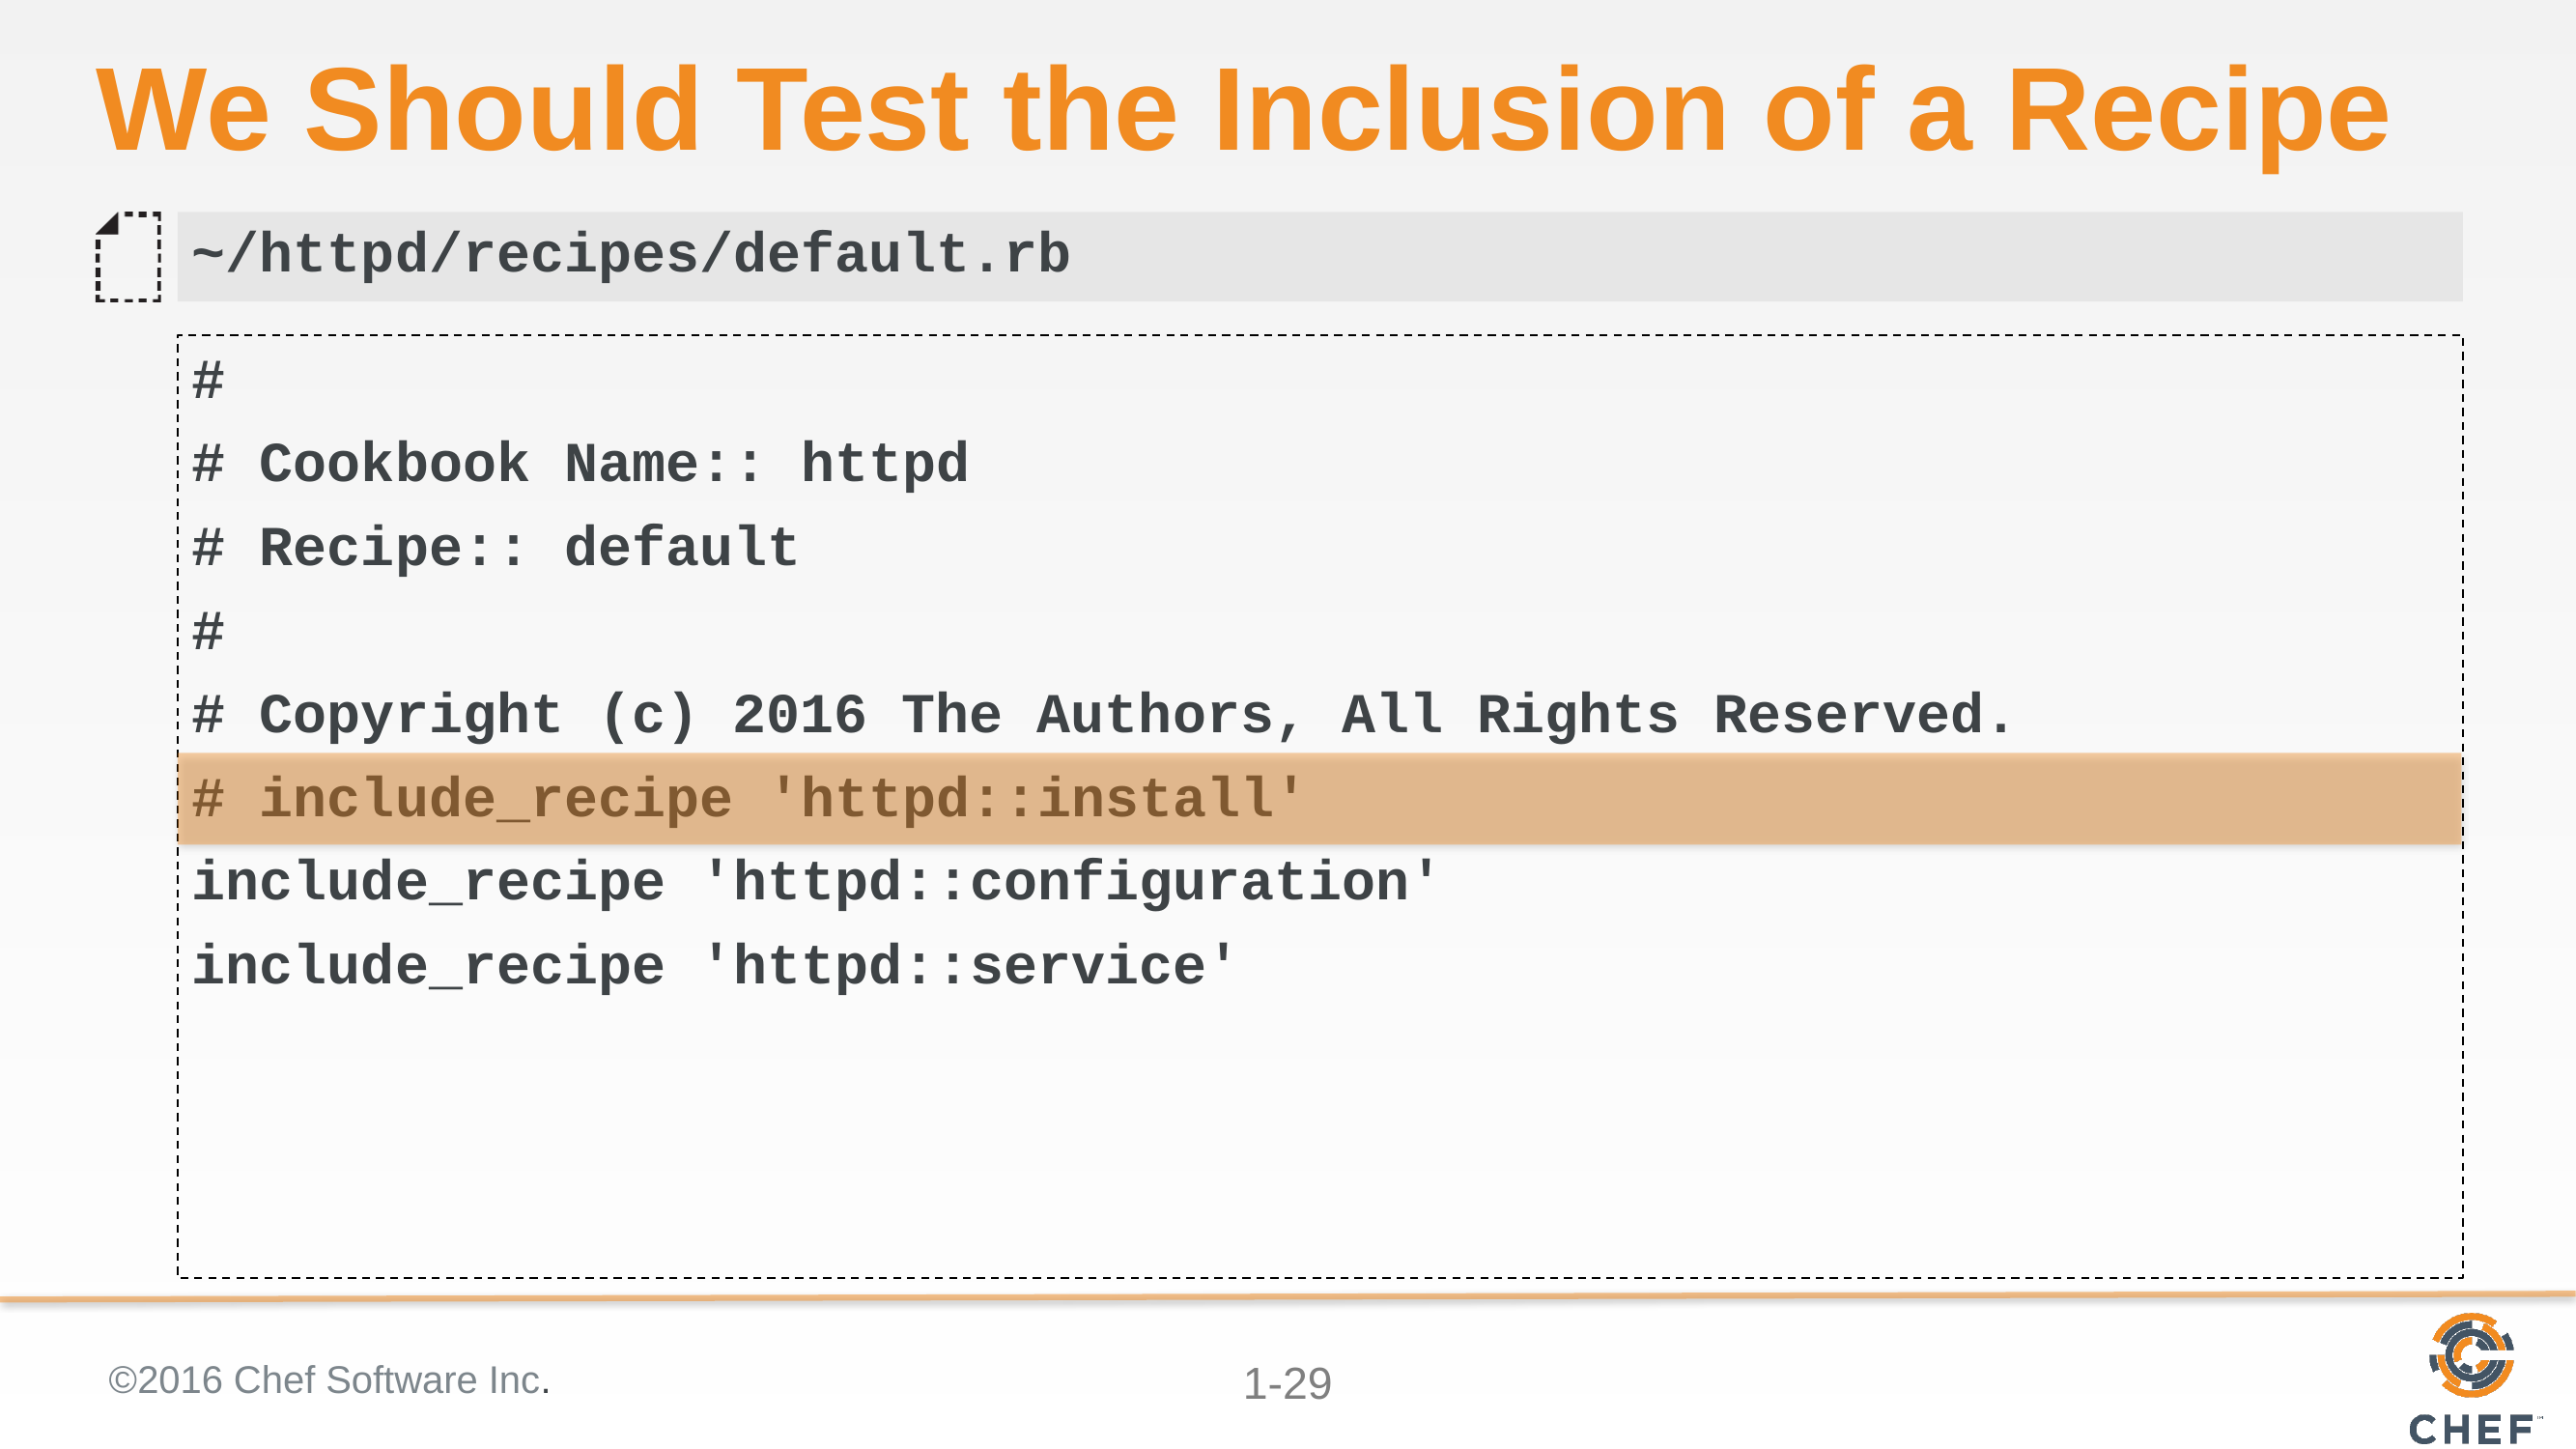

# We Should Test the Inclusion of a Recipe
~/httpd/recipes/default.rb
#
# Cookbook Name:: httpd
# Recipe:: default
#
# Copyright (c) 2016 The Authors, All Rights Reserved.
# include_recipe 'httpd::install'
include_recipe 'httpd::configuration'
include_recipe 'httpd::service'